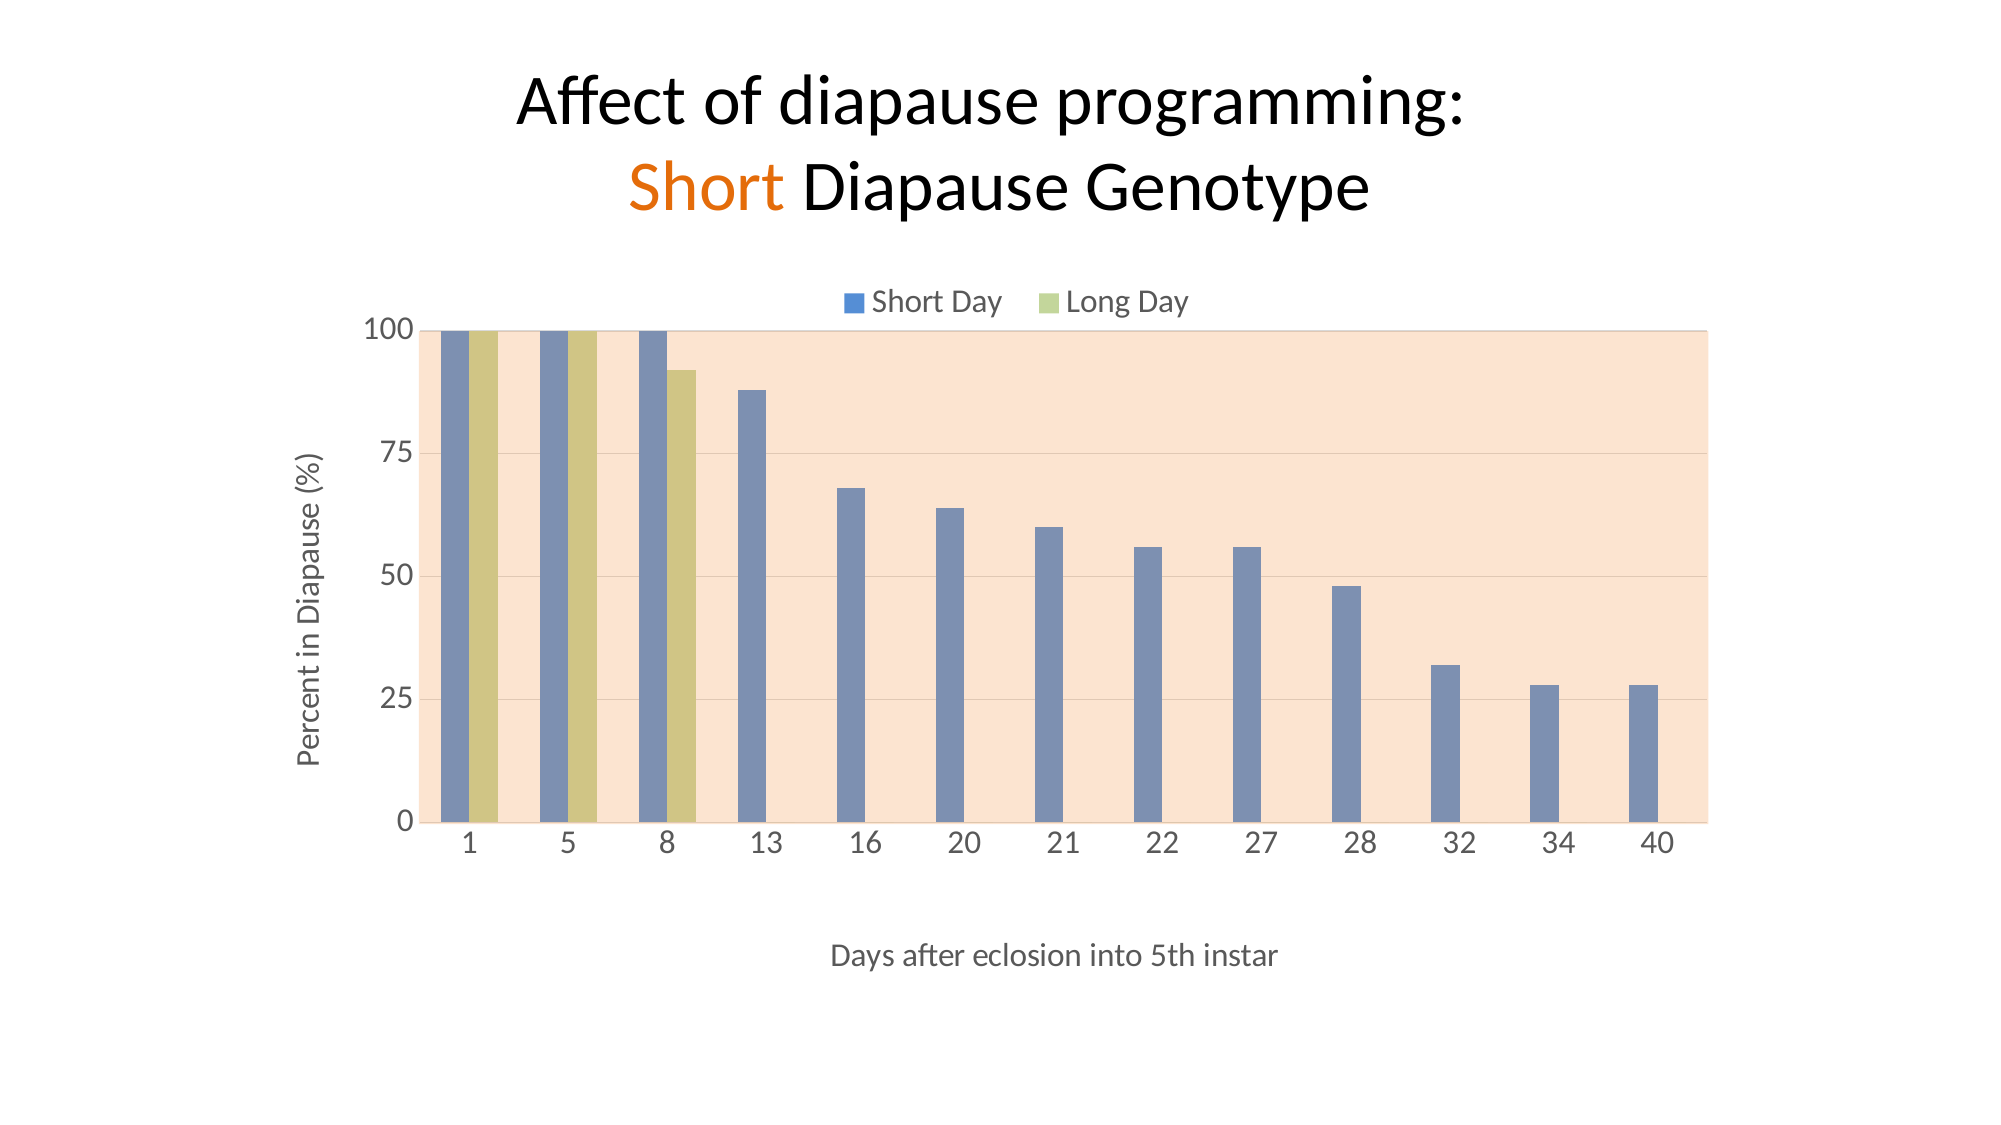

# Affect of diapause programming: Short Diapause Genotype

### Chart

| Category | Short Day | Long Day |
|---|---|---|
| 1.0 | 100.0 | 100.0 |
| 5.0 | 100.0 | 100.0 |
| 8.0 | 100.0 | 92.0 |
| 13.0 | 88.0 | 0.0 |
| 16.0 | 68.0 | 0.0 |
| 20.0 | 64.0 | 0.0 |
| 21.0 | 60.0 | 0.0 |
| 22.0 | 56.0 | 0.0 |
| 27.0 | 56.0 | 0.0 |
| 28.0 | 48.0 | 0.0 |
| 32.0 | 32.0 | 0.0 |
| 34.0 | 28.0 | 0.0 |
| 40.0 | 28.0 | 0.0 |